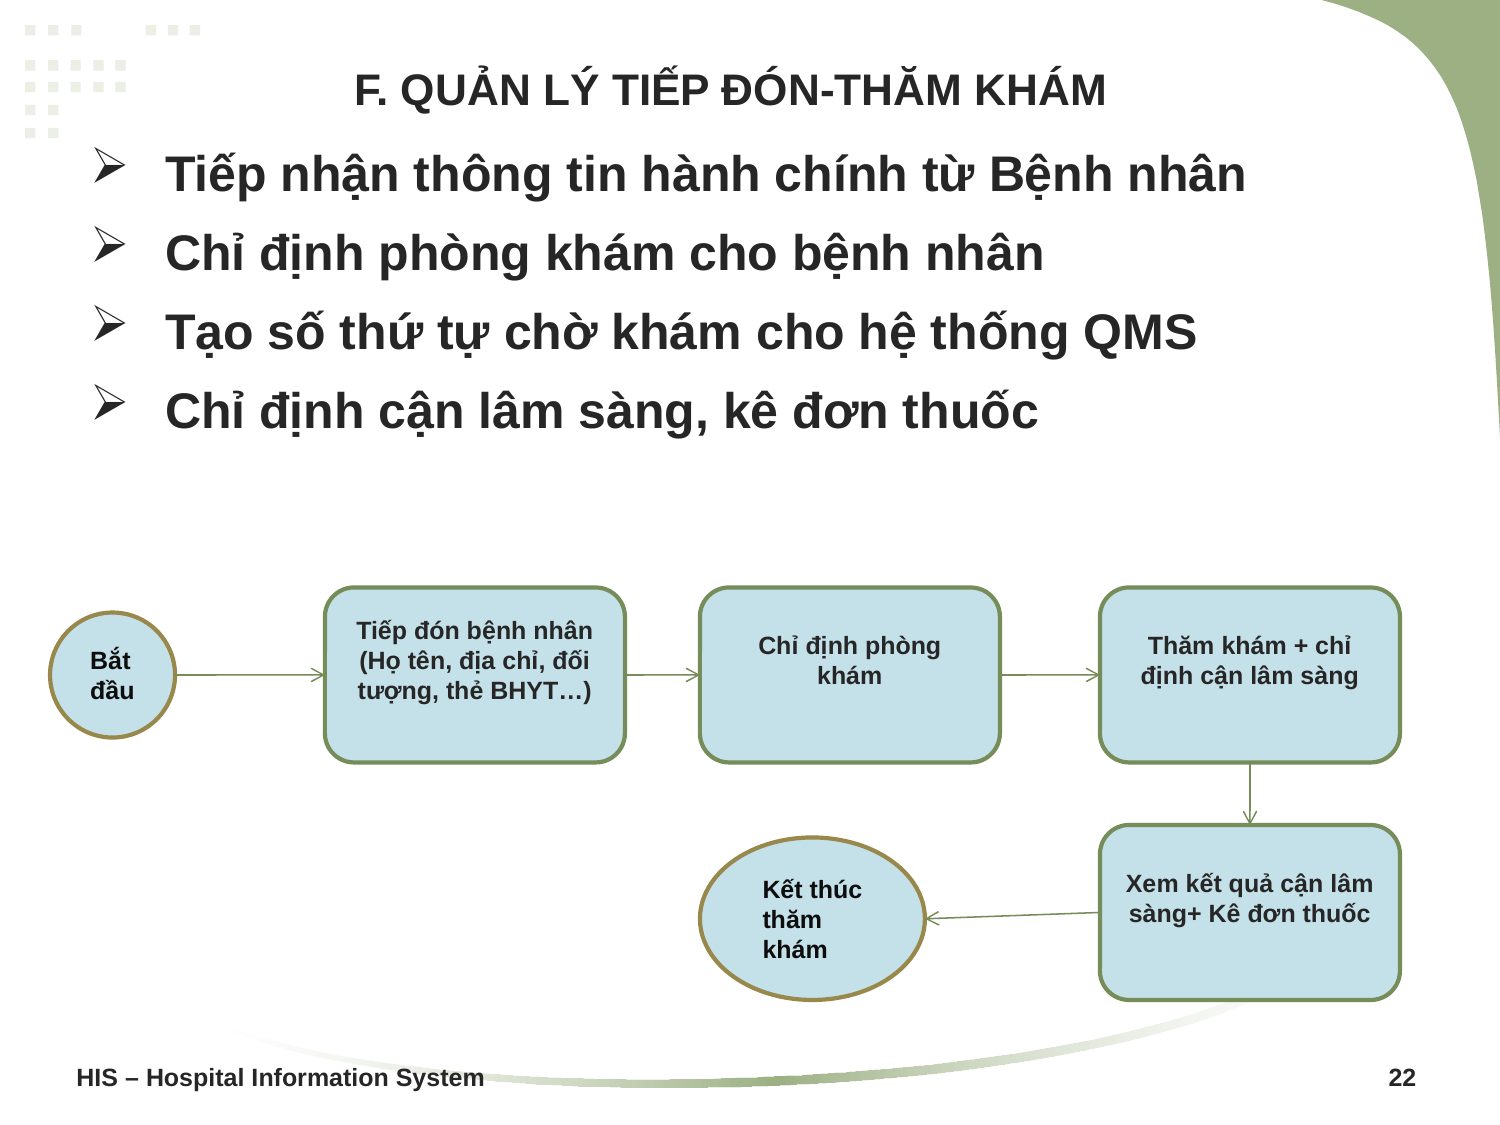

# F. QUẢN LÝ TIẾP ĐÓN-THĂM KHÁM
Tiếp nhận thông tin hành chính từ Bệnh nhân
Chỉ định phòng khám cho bệnh nhân
Tạo số thứ tự chờ khám cho hệ thống QMS
Chỉ định cận lâm sàng, kê đơn thuốc
Tiếp đón bệnh nhân
(Họ tên, địa chỉ, đối tượng, thẻ BHYT…)

Chỉ định phòng khám

Thăm khám + chỉ định cận lâm sàng

Bắt đầu
Xem kết quả cận lâm sàng+ Kê đơn thuốc

Kết thúc thăm khám
HIS – Hospital Information System						                22